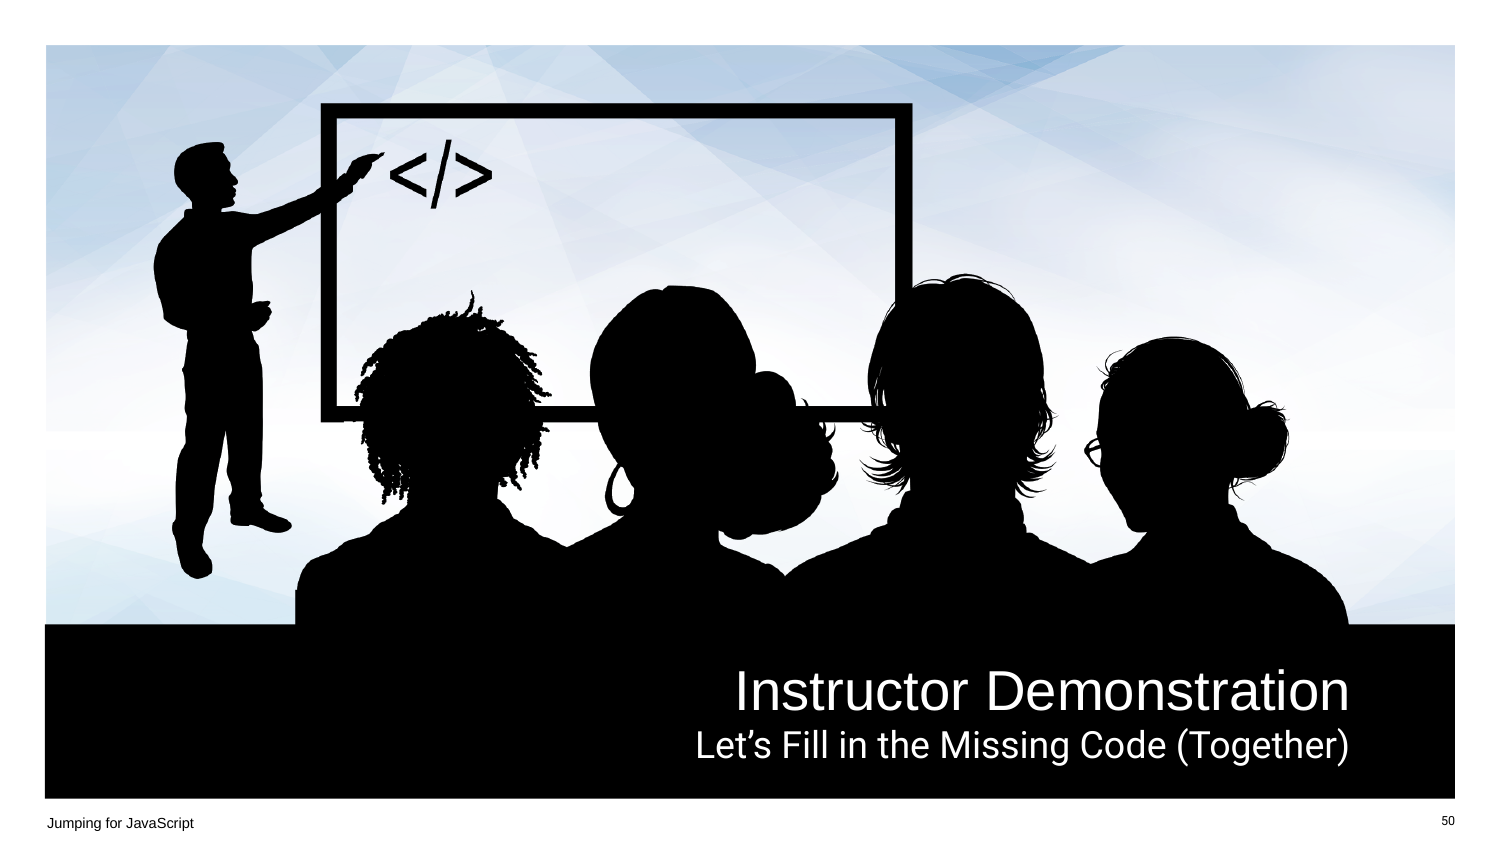

# Let’s Fill in the Missing Code (Together)
 Jumping for JavaScript